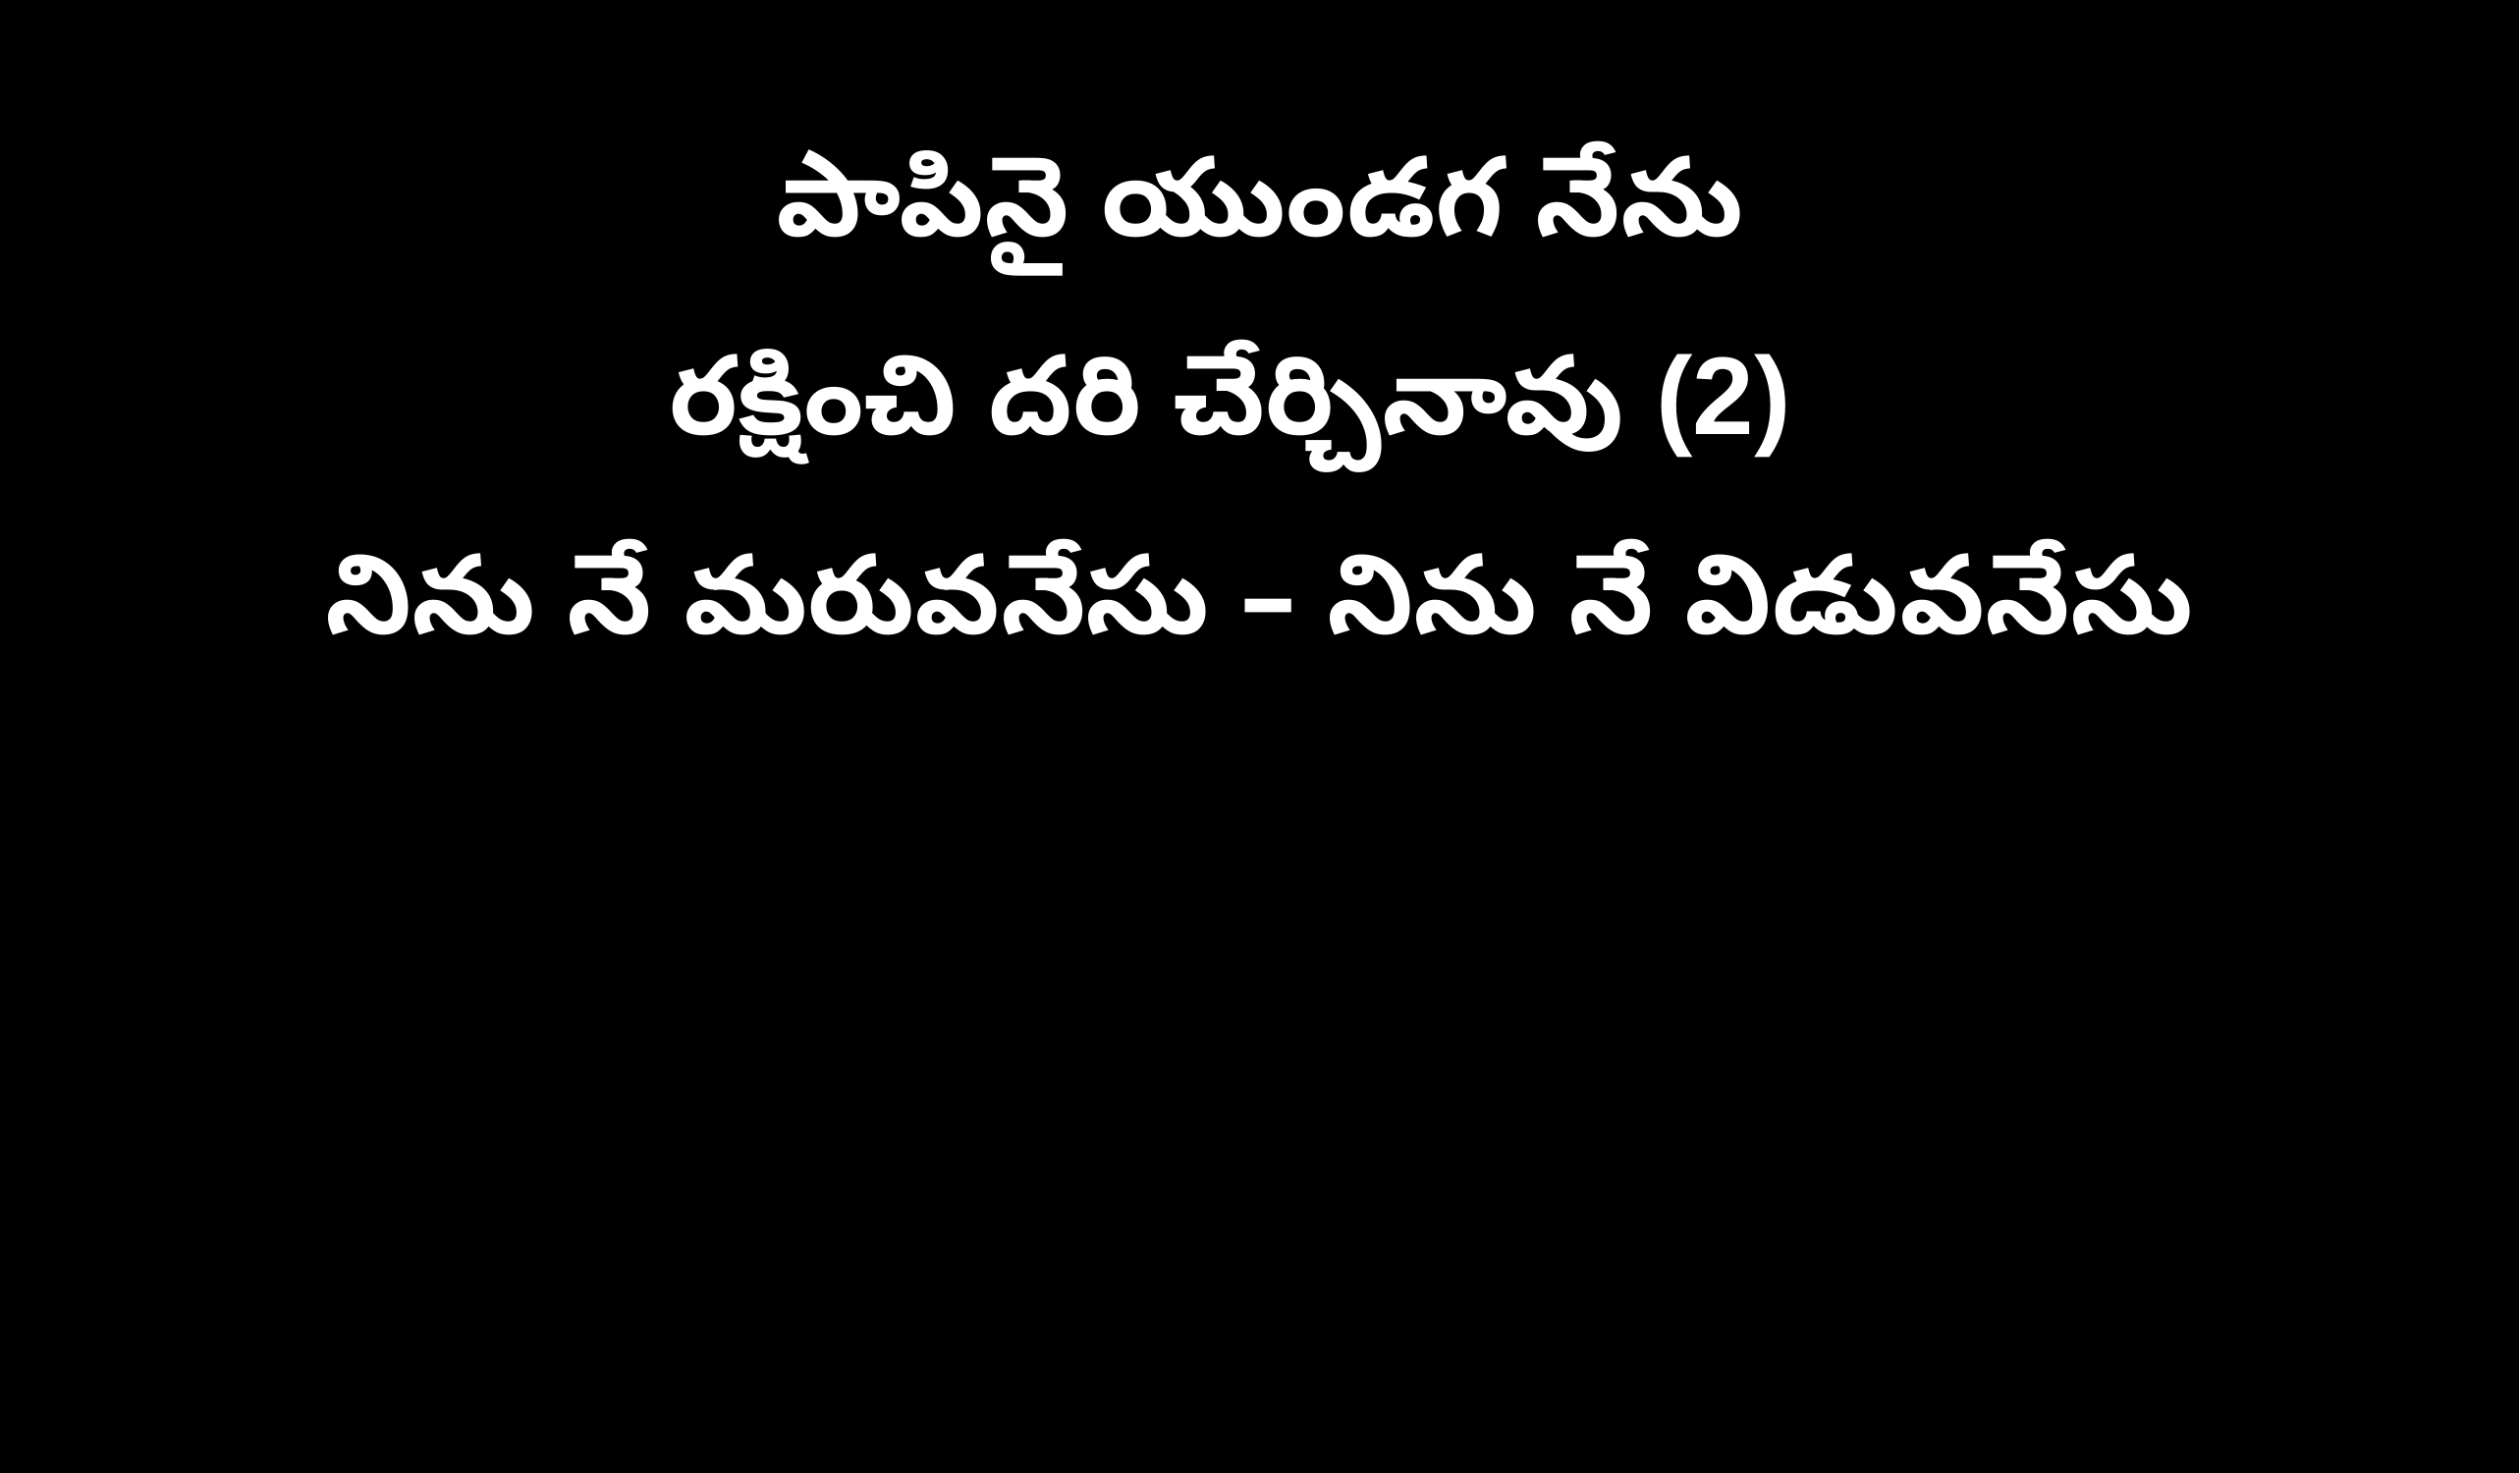

పాపినై యుండగ నేను
రక్షించి దరి చేర్చినావు (2)
నిను నే మరువనేసు – నిను నే విడువనేసు